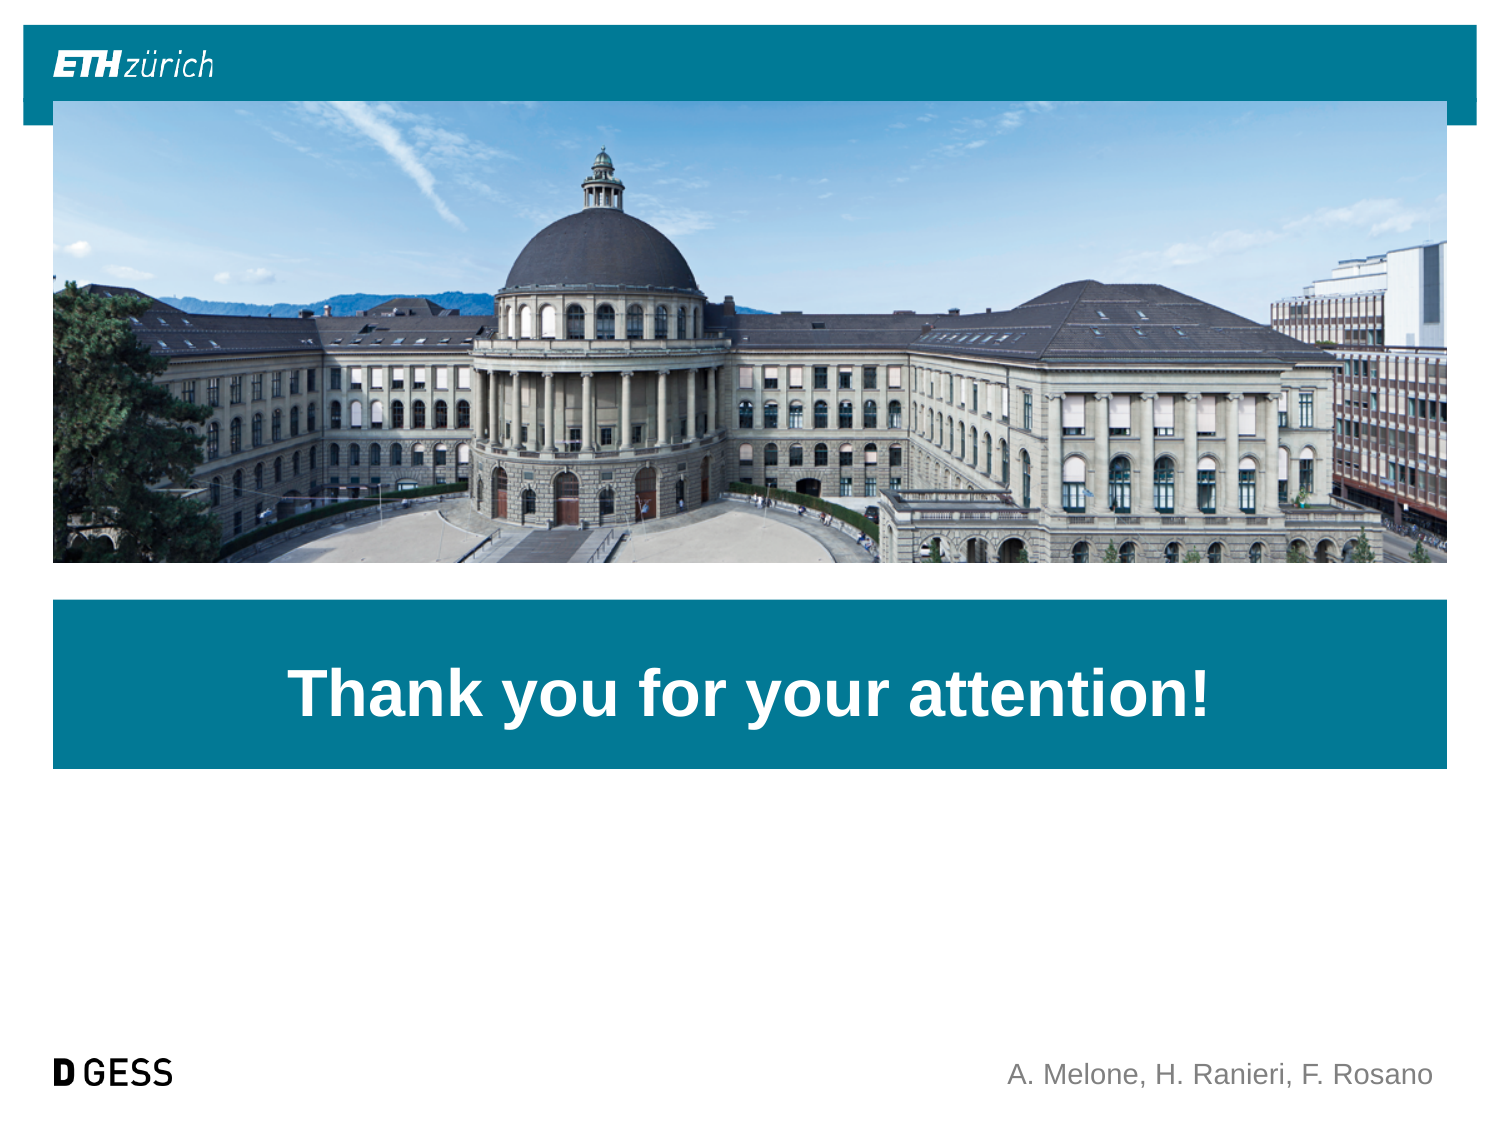

# Thank you for your attention!
A. Melone, H. Ranieri, F. Rosano